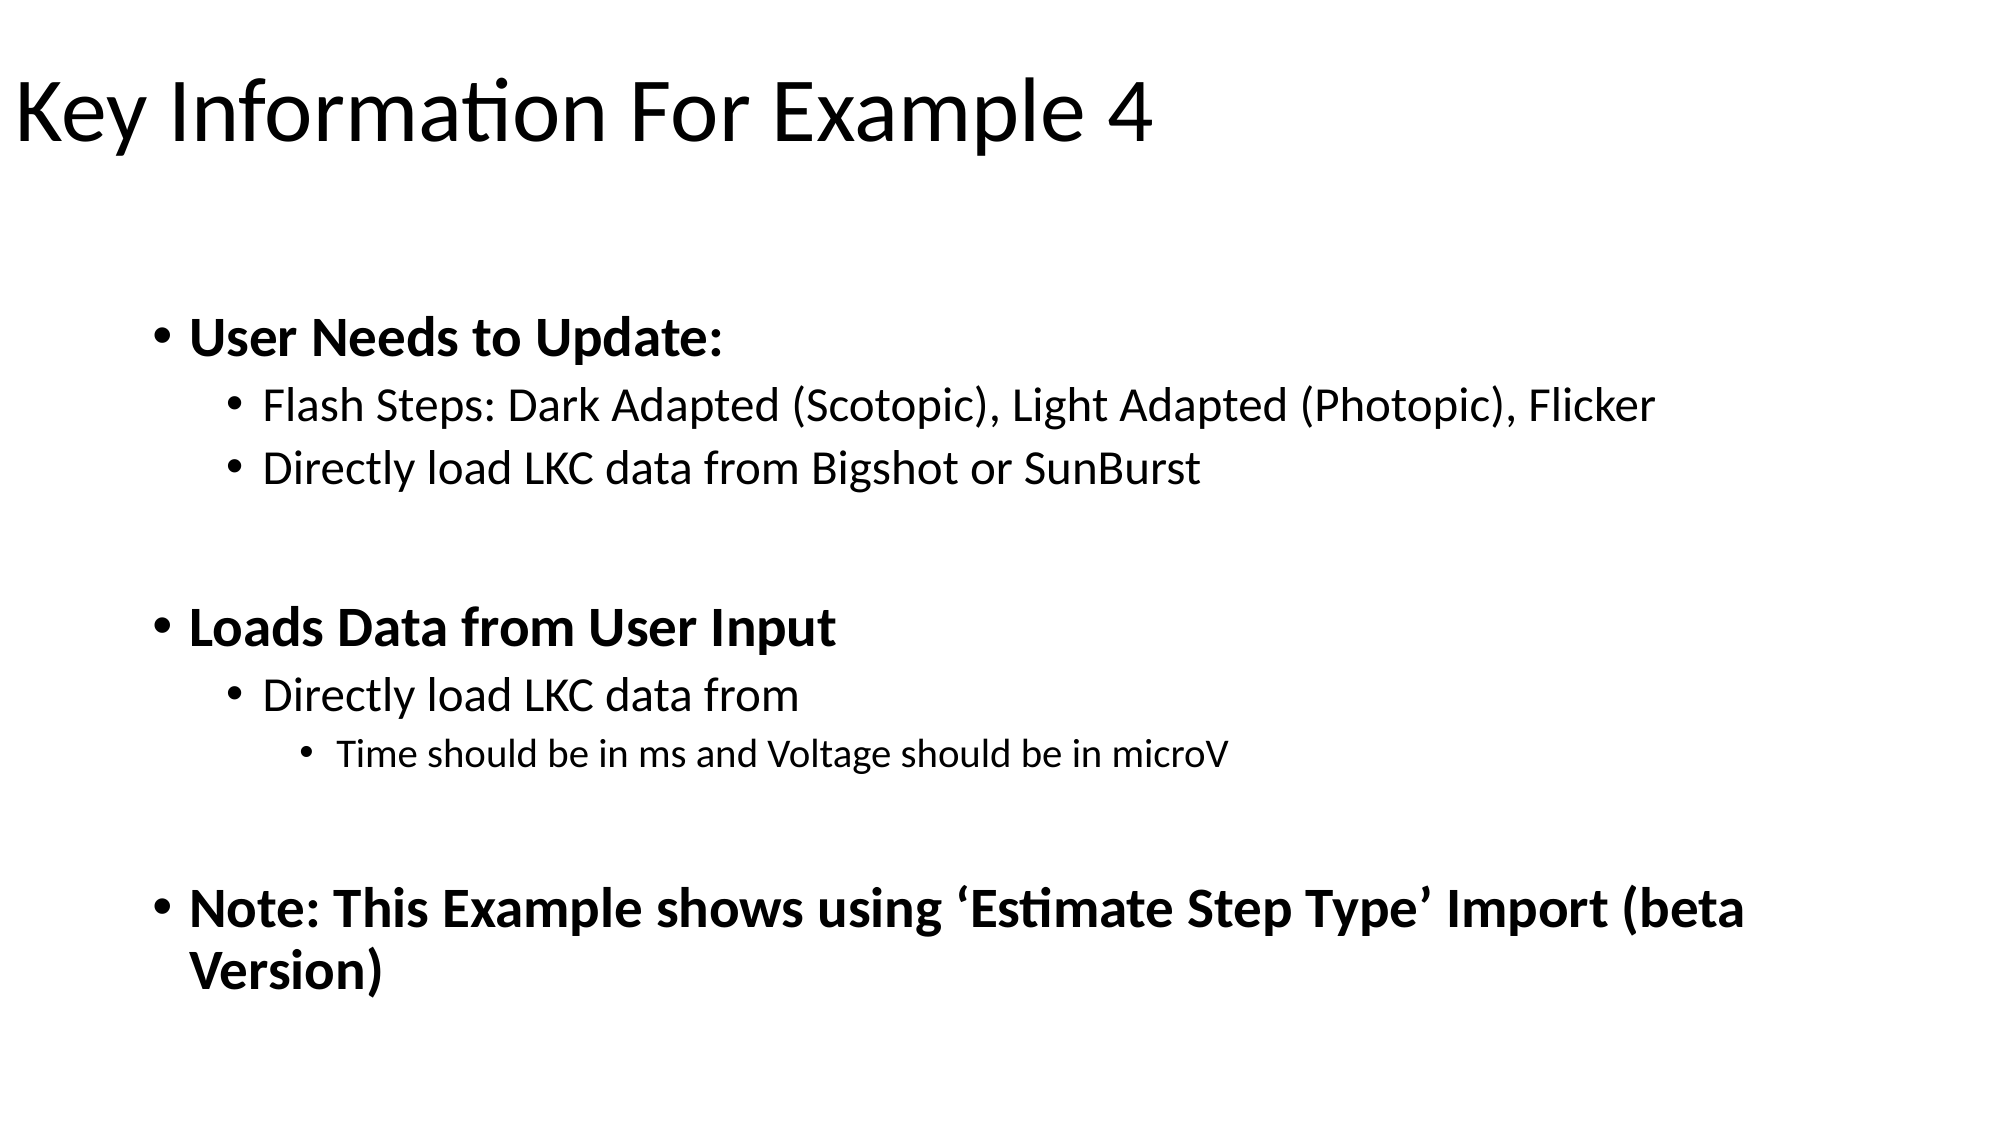

# Key Information For Example 4
User Needs to Update:
Flash Steps: Dark Adapted (Scotopic), Light Adapted (Photopic), Flicker
Directly load LKC data from Bigshot or SunBurst

Loads Data from User Input
Directly load LKC data from
Time should be in ms and Voltage should be in microV

Note: This Example shows using ‘Estimate Step Type’ Import (beta Version)